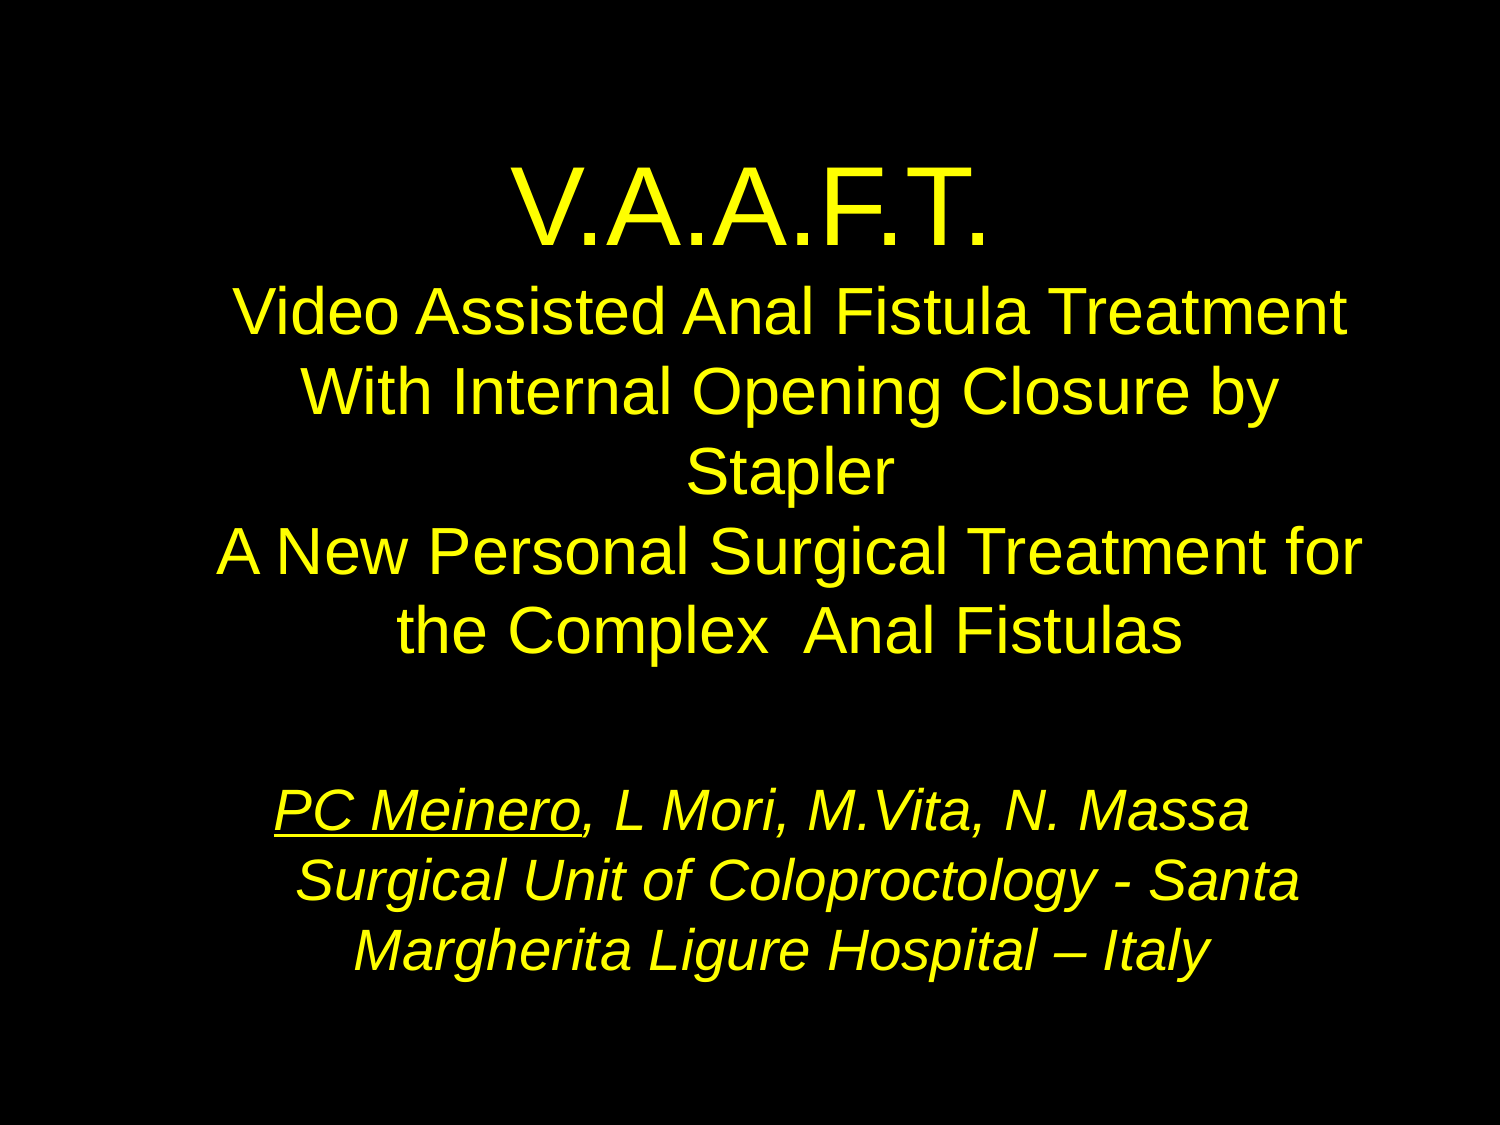

V.A.A.F.T.
Video Assisted Anal Fistula Treatment
With Internal Opening Closure by Stapler
A New Personal Surgical Treatment for the Complex  Anal Fistulas

PC Meinero, L Mori, M.Vita, N. Massa
 Surgical Unit of Coloproctology - Santa Margherita Ligure Hospital – Italy